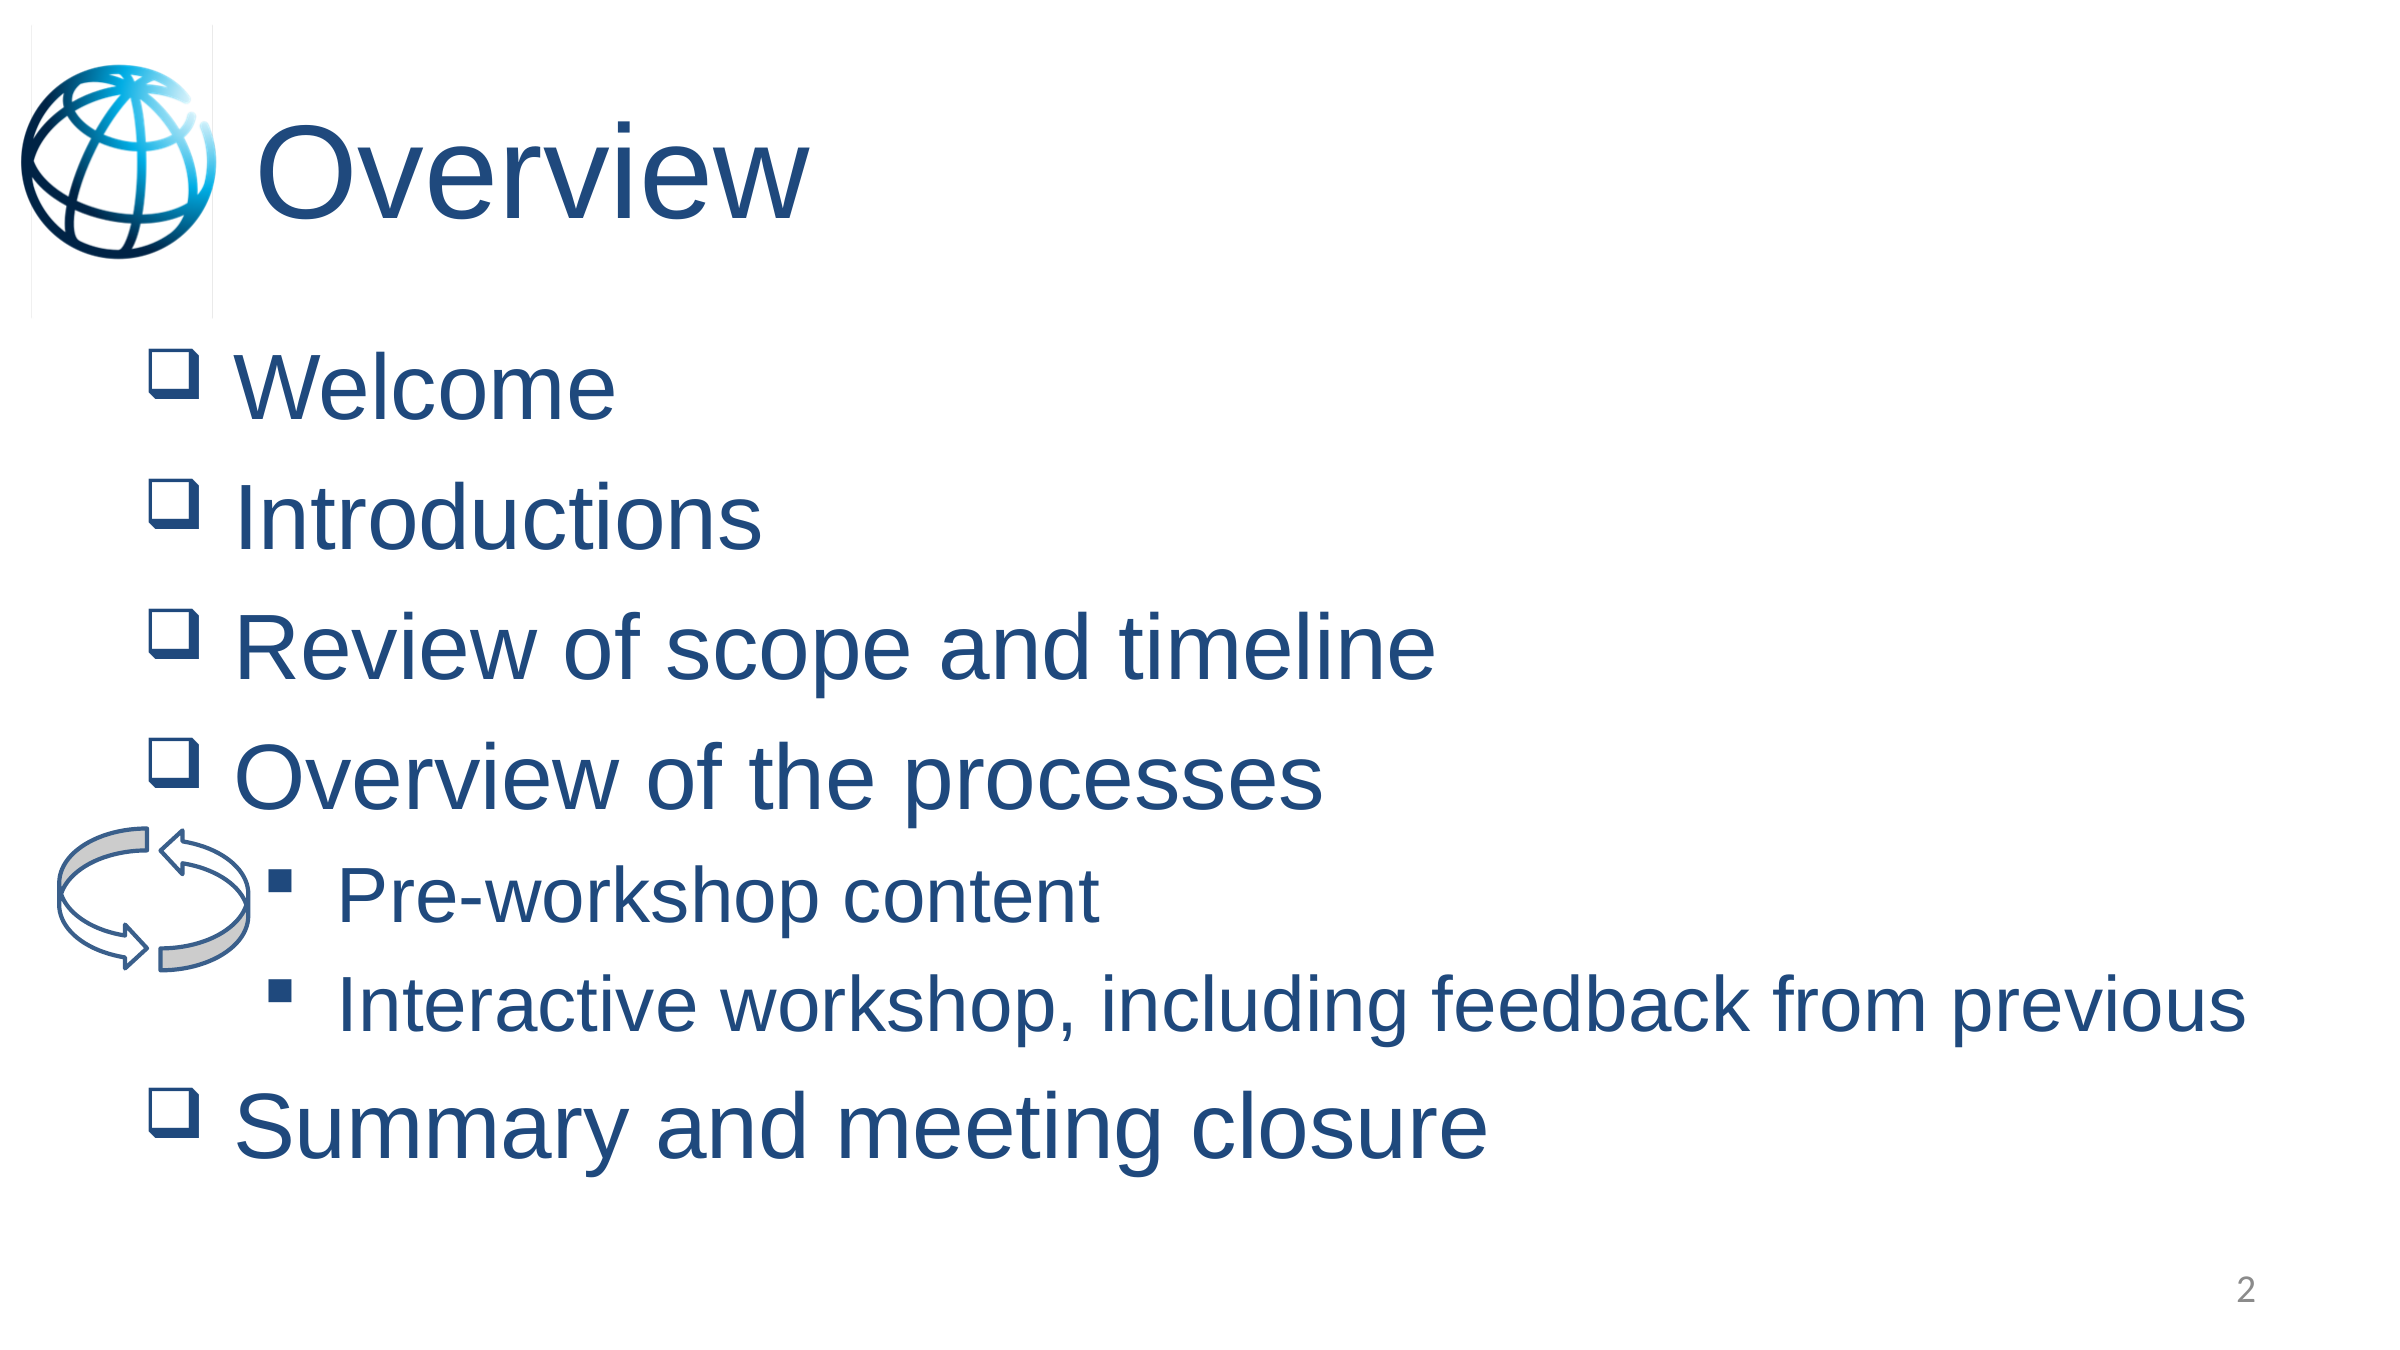

# Overview
Welcome
Introductions
Review of scope and timeline
Overview of the processes
Pre-workshop content
Interactive workshop, including feedback from previous
Summary and meeting closure

2